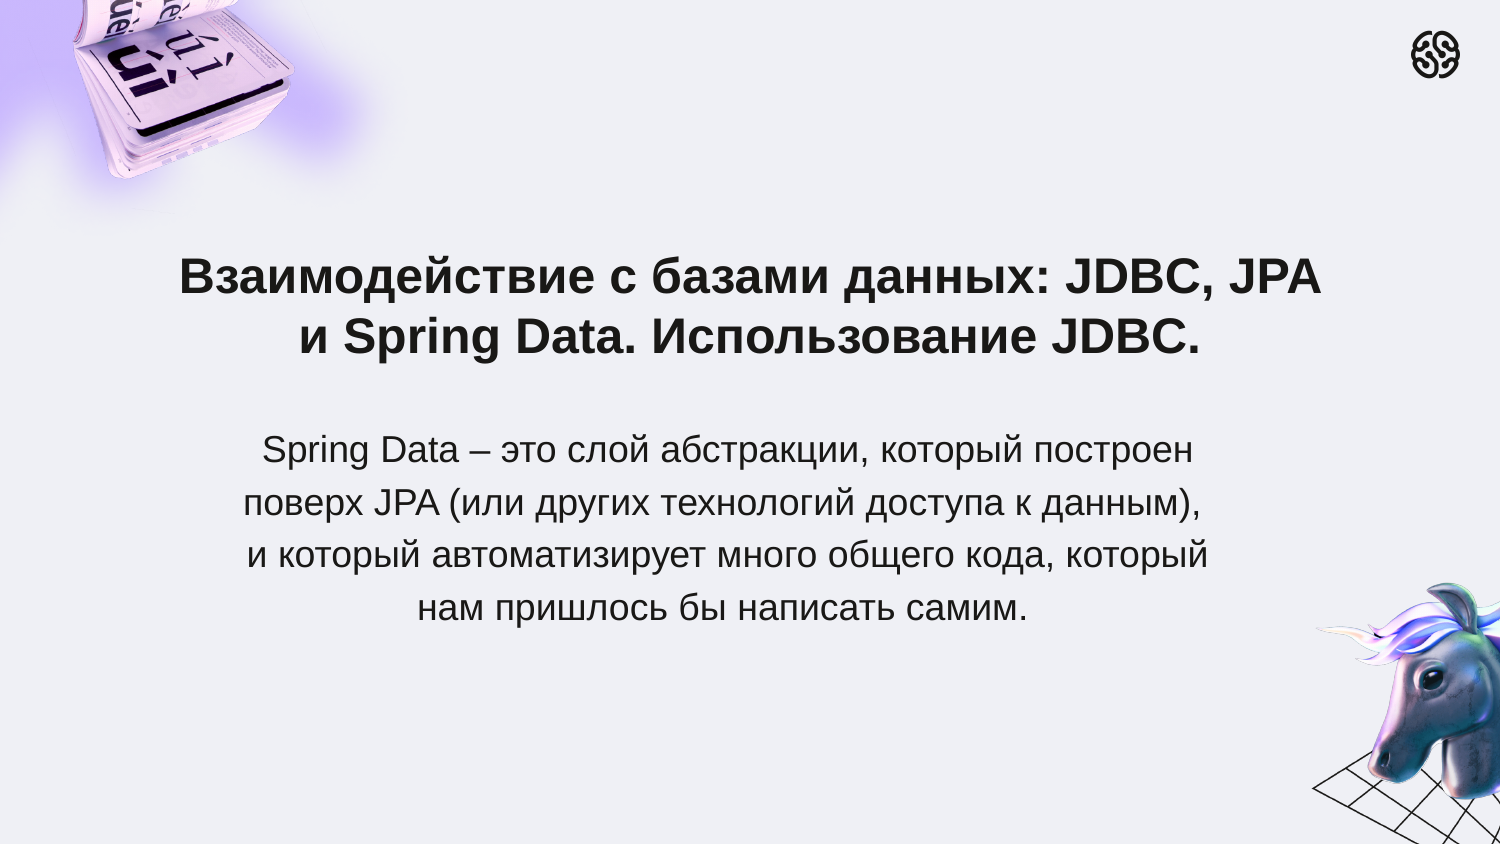

Взаимодействие с базами данных: JDBC, JPA и Spring Data. Использование JDBC.
Spring Data – это слой абстракции, который построен поверх JPA (или других технологий доступа к данным),
и который автоматизирует много общего кода, который нам пришлось бы написать самим.